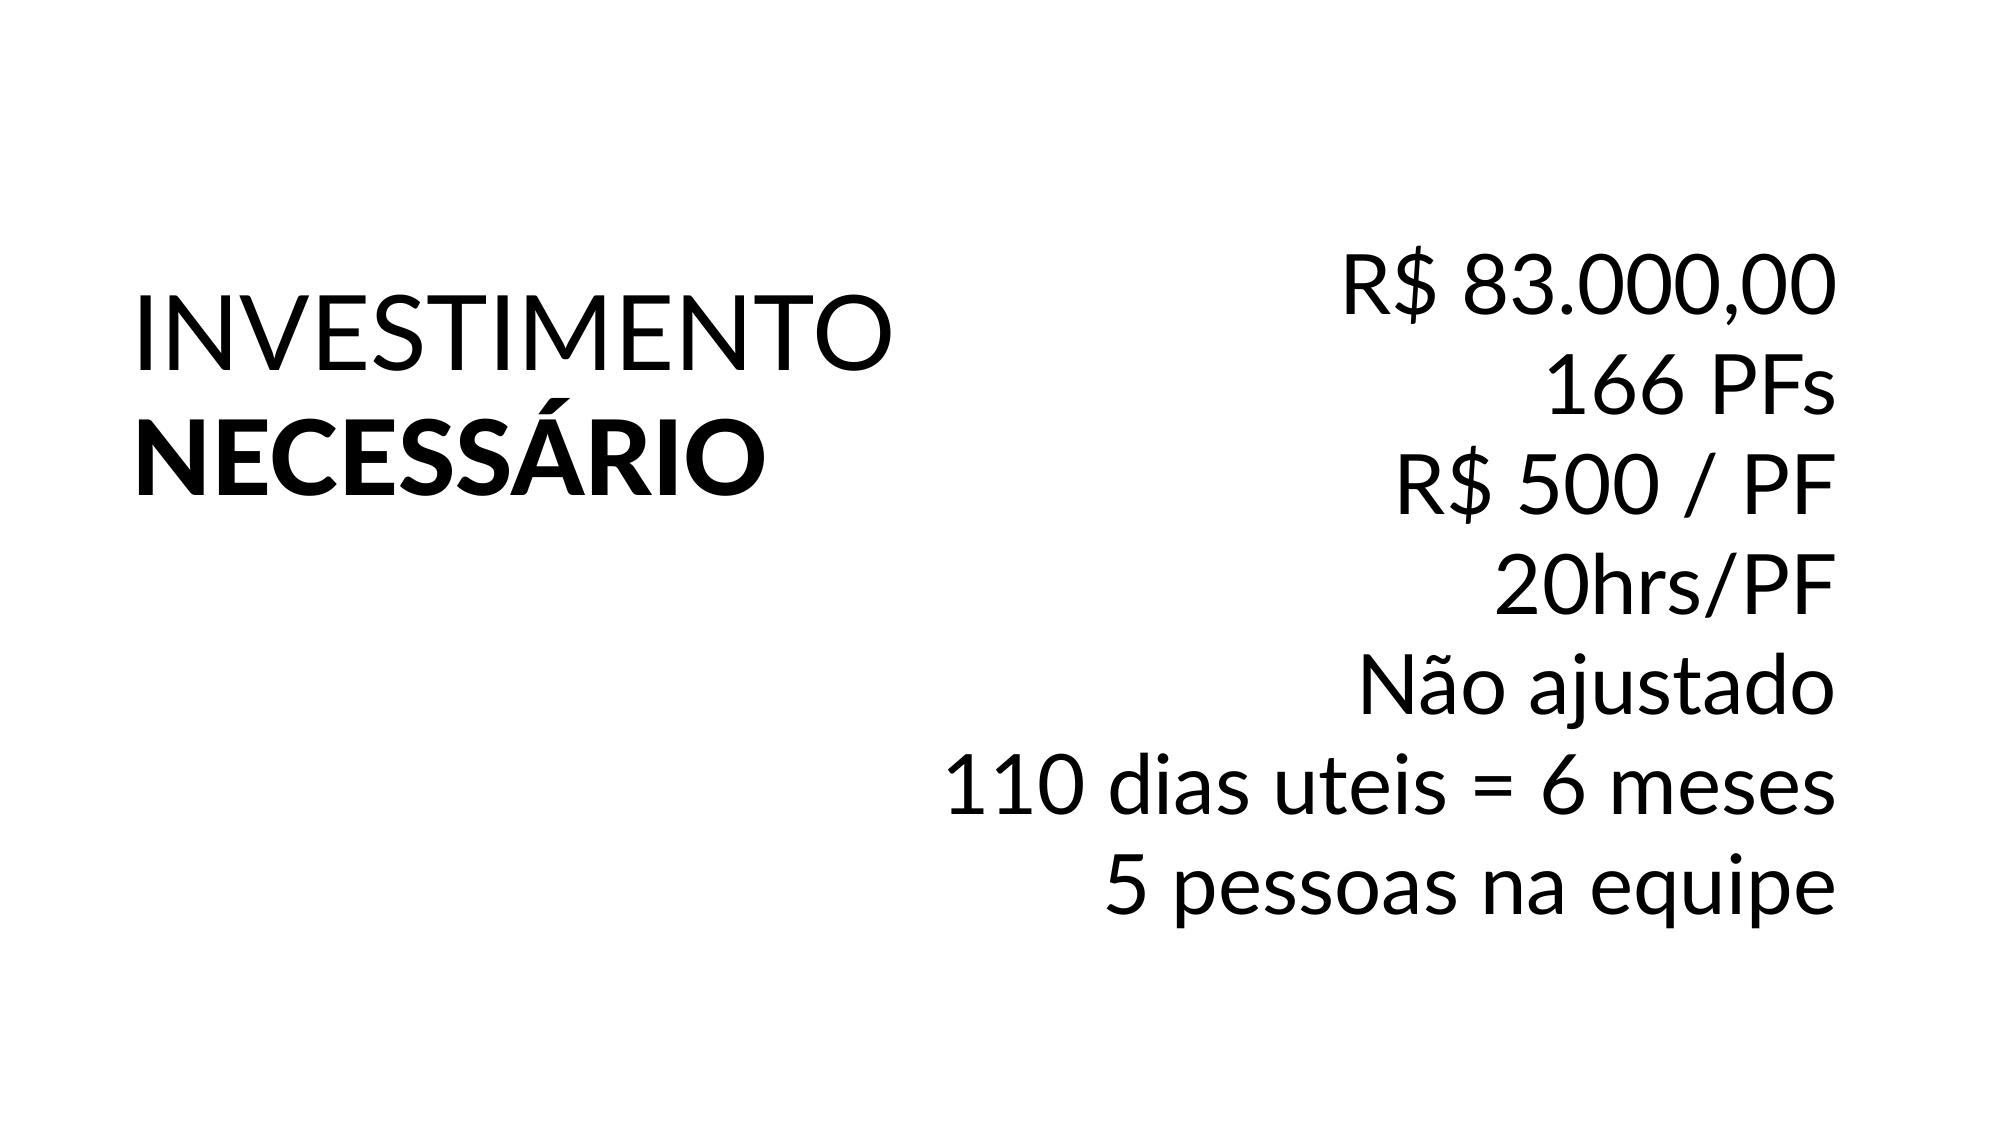

R$ 83.000,00
166 PFs
R$ 500 / PF
20hrs/PF
Não ajustado
110 dias uteis = 6 meses
5 pessoas na equipe
INVESTIMENTO
NECESSÁRIO